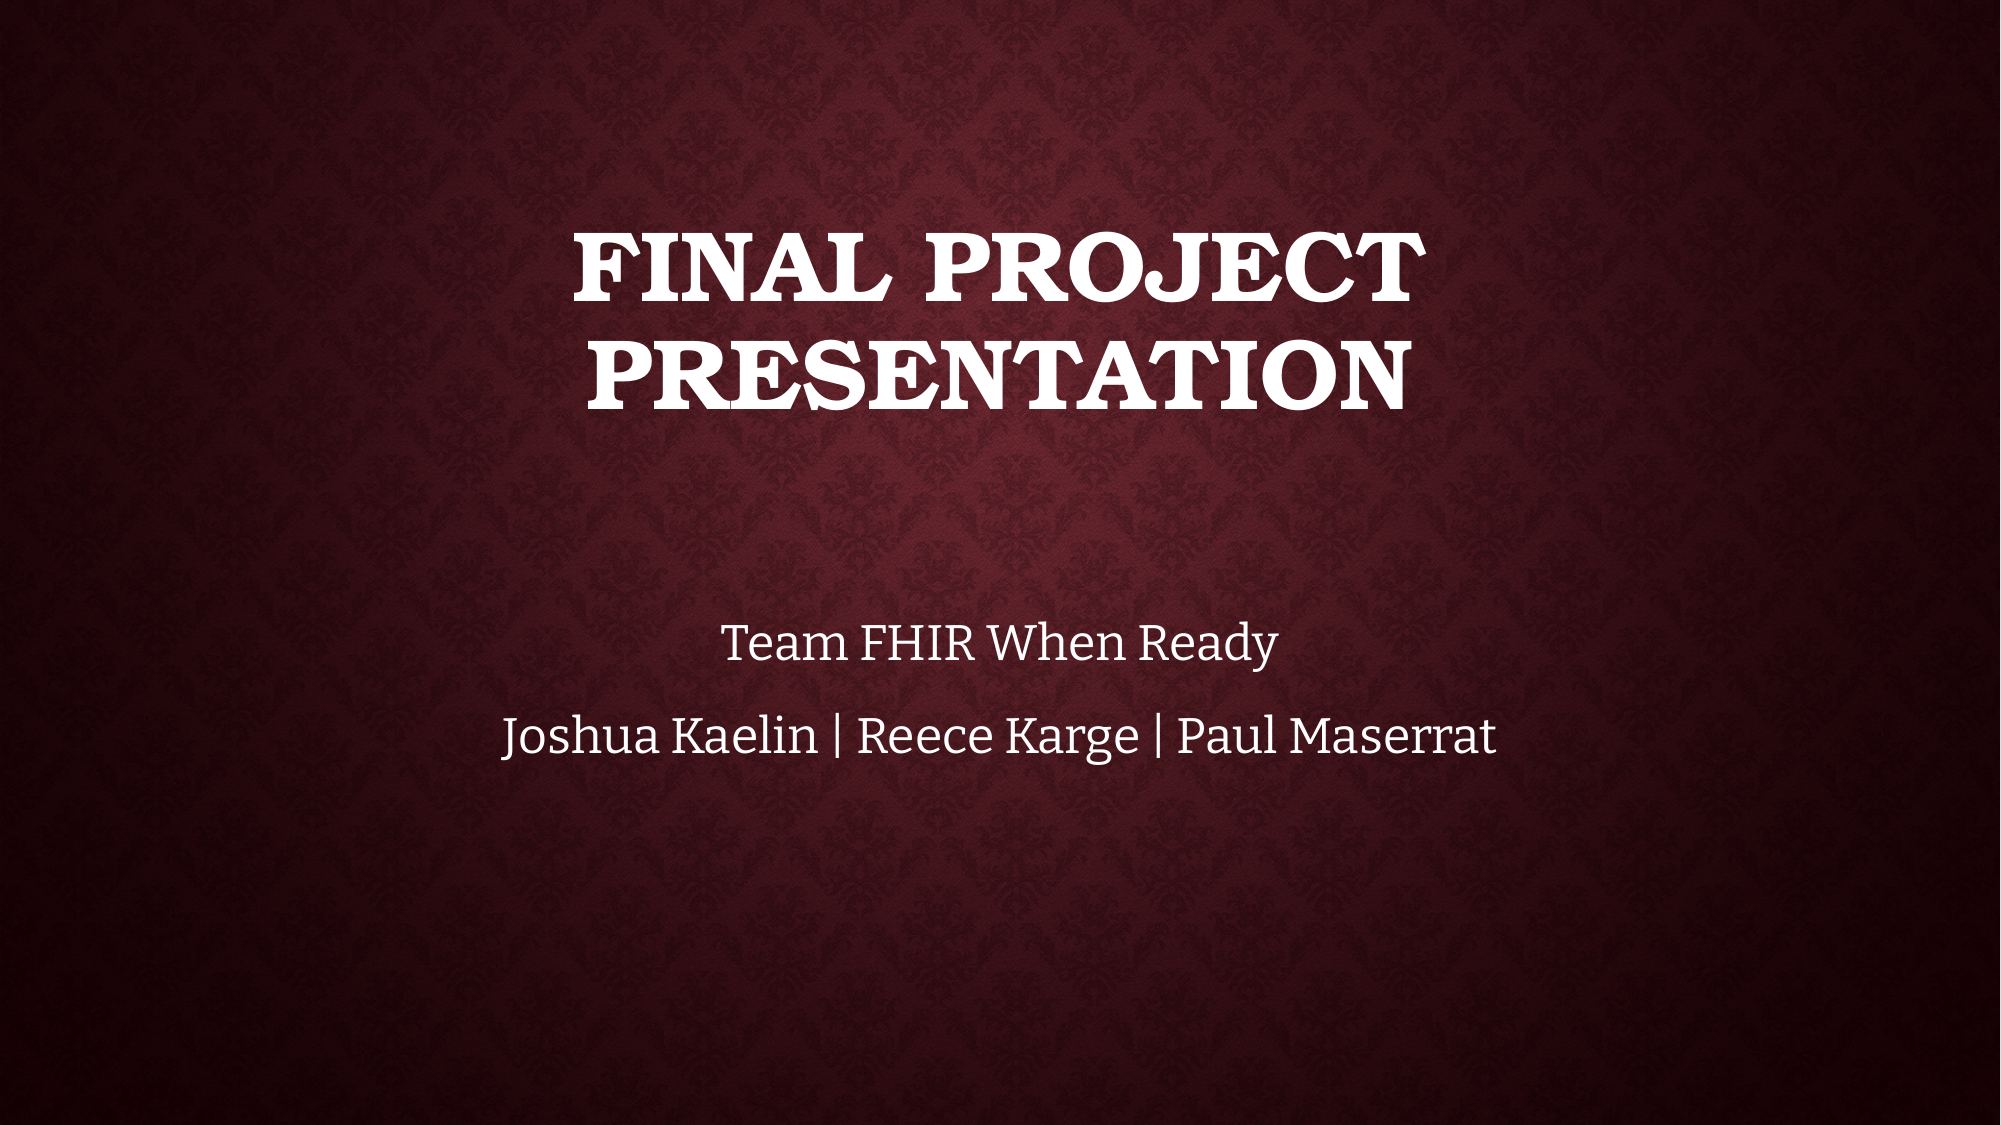

# Final Project Presentation
Team FHIR When Ready
Joshua Kaelin | Reece Karge | Paul Maserrat